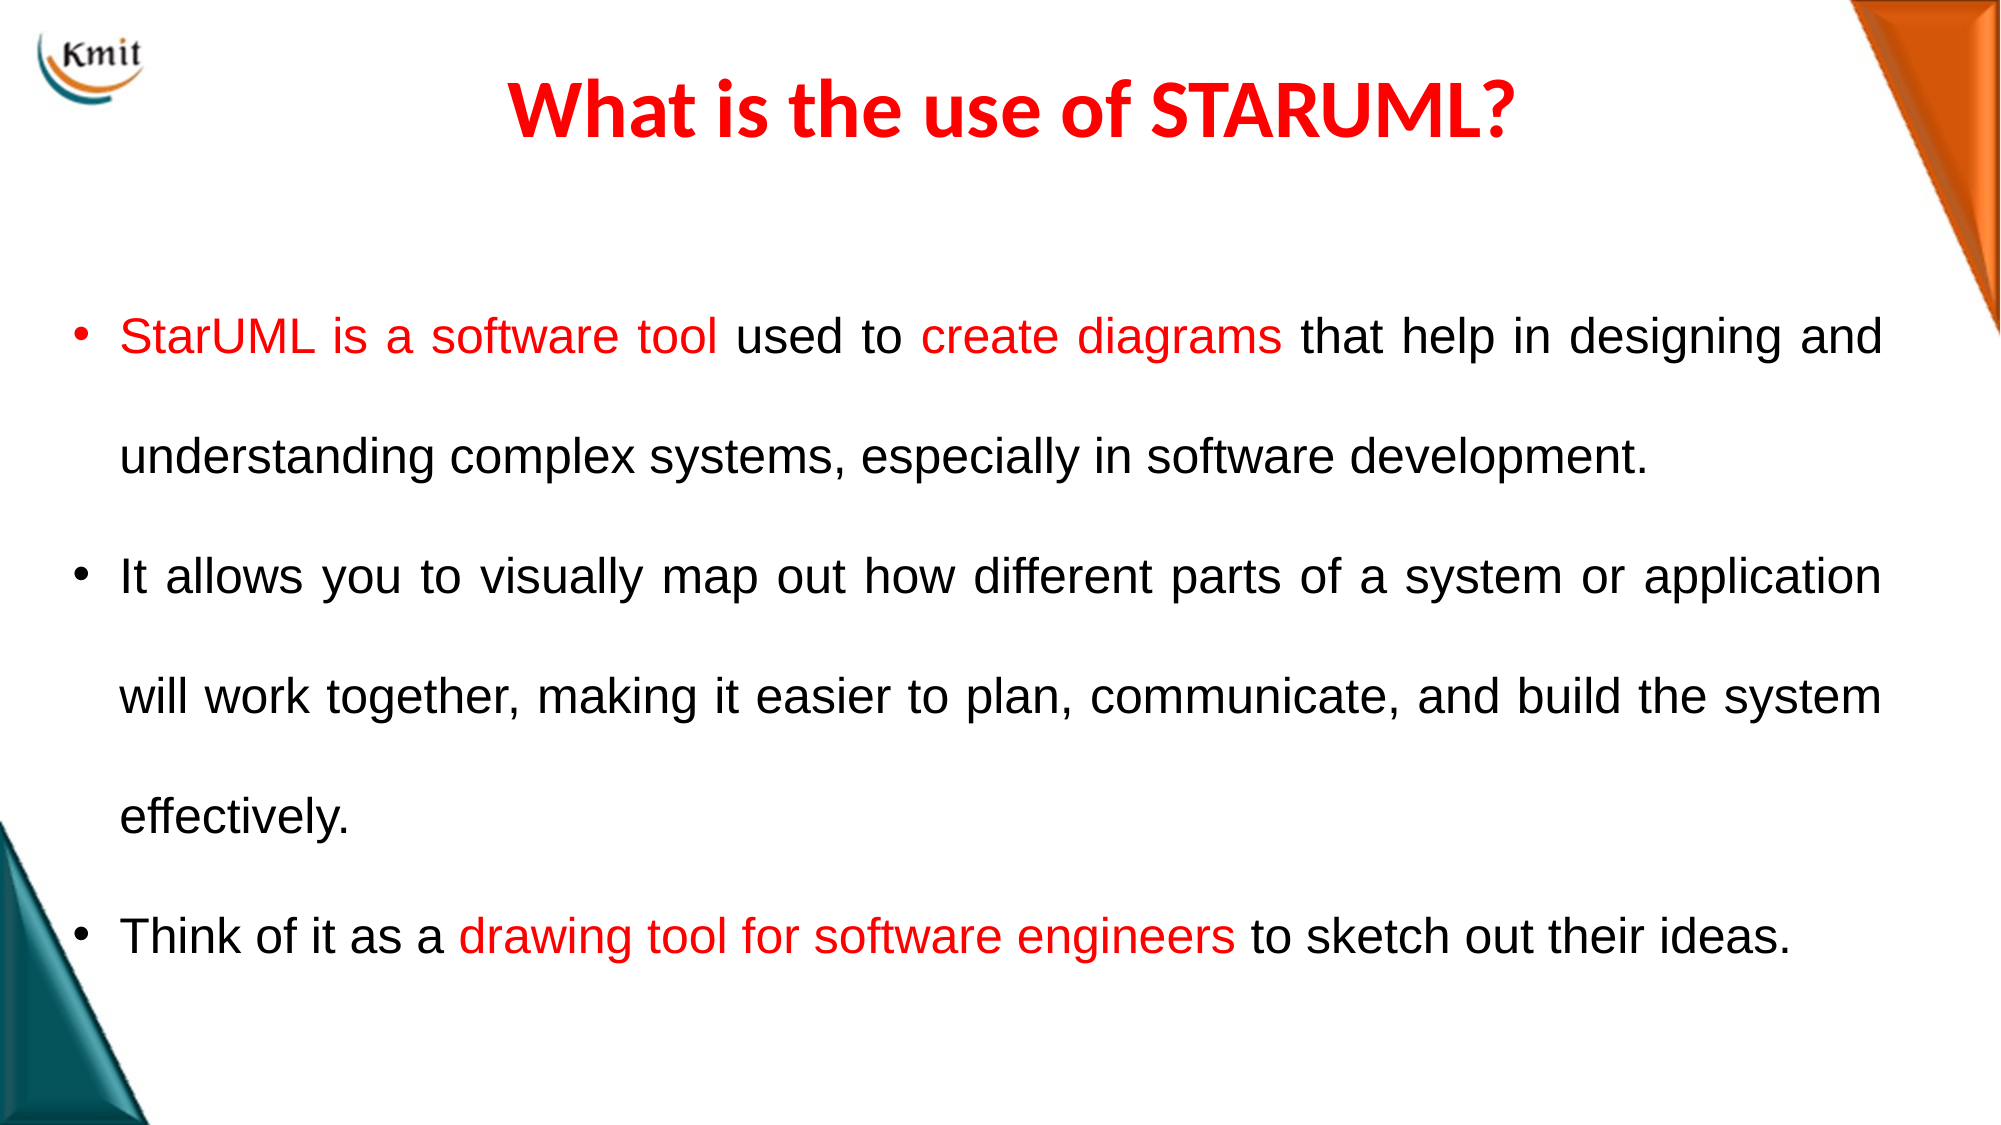

# What is the use of STARUML?
StarUML is a software tool used to create diagrams that help in designing and understanding complex systems, especially in software development.
It allows you to visually map out how different parts of a system or application will work together, making it easier to plan, communicate, and build the system effectively.
Think of it as a drawing tool for software engineers to sketch out their ideas.